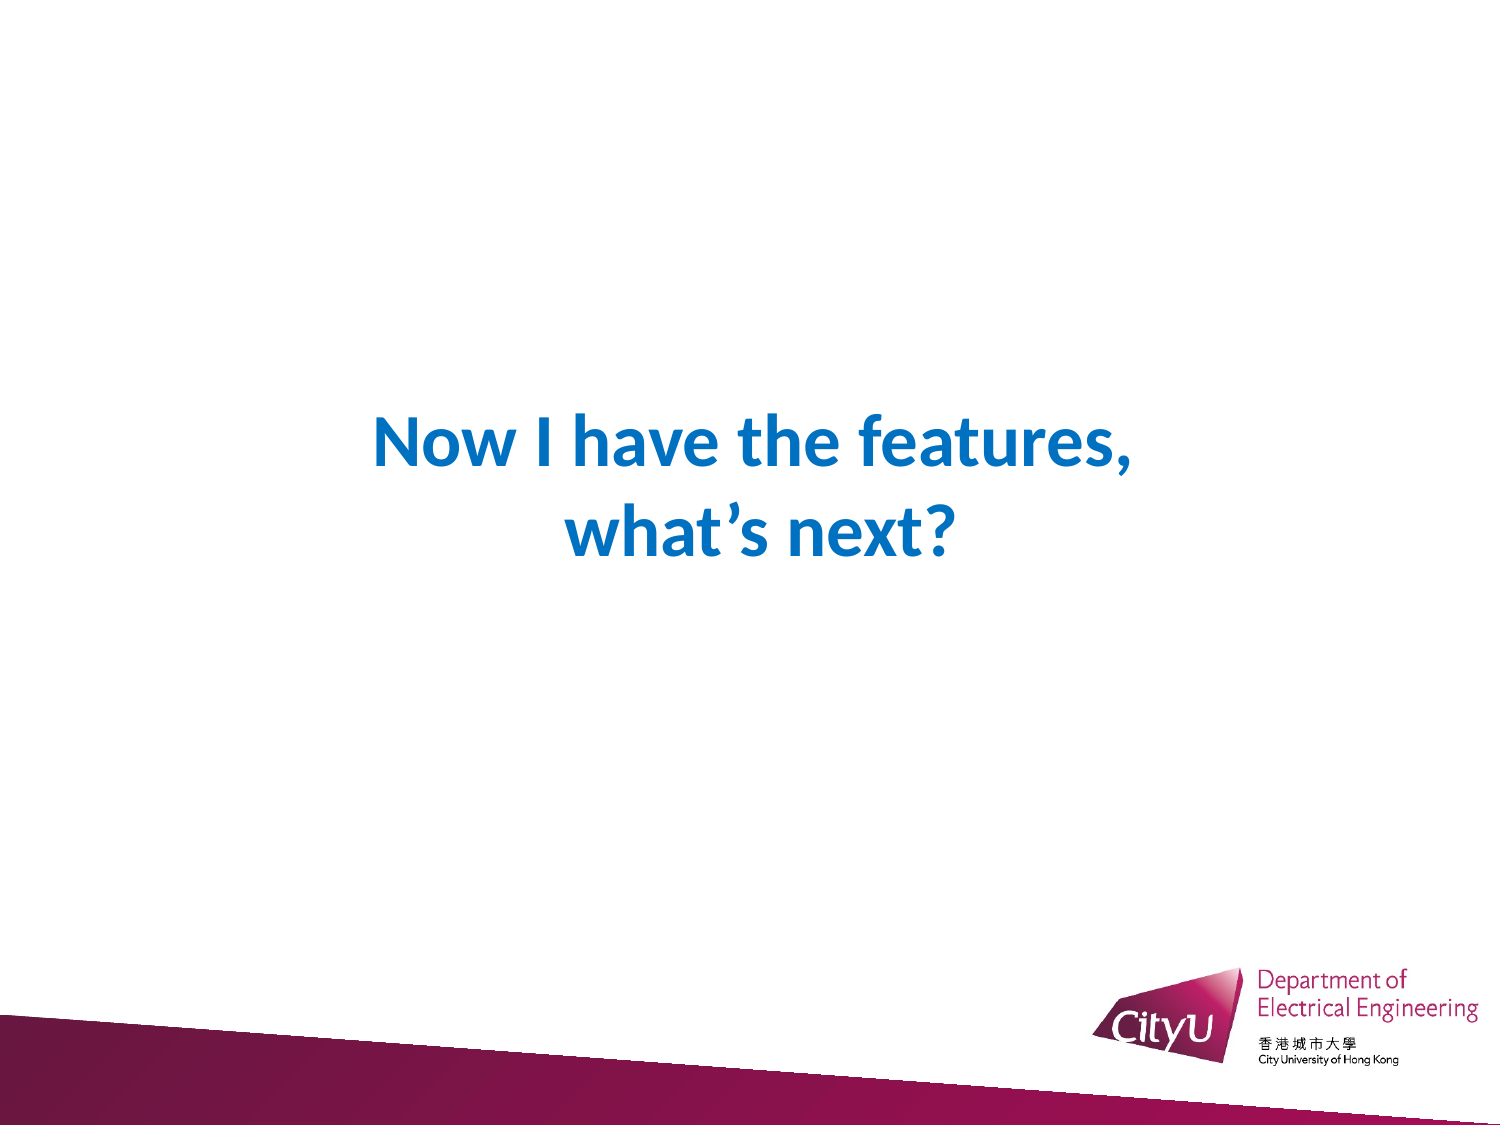

Now I have the features,
what’s next?